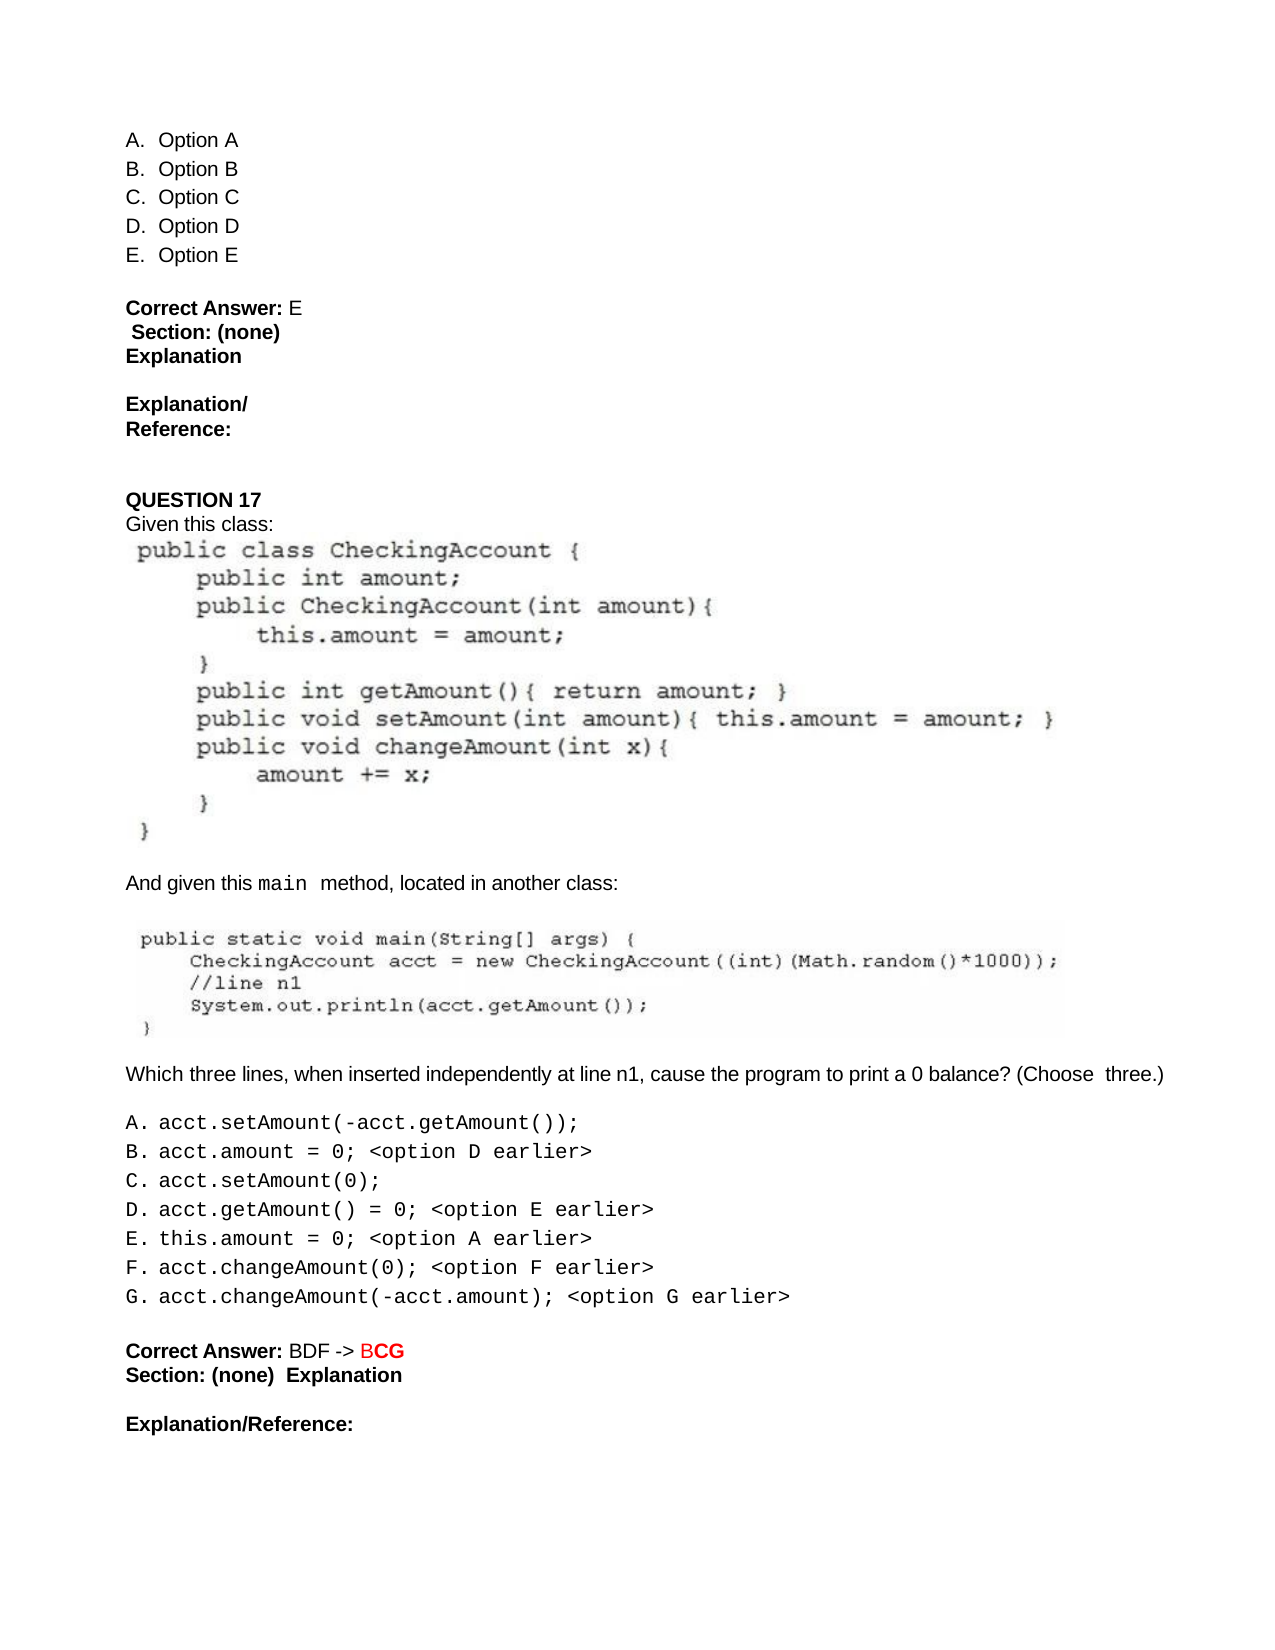

Option A
Option B
Option C
Option D
Option E

Correct Answer: E  Section: (none)  Explanation

Explanation/Reference:

QUESTION 17
Given this class:

And given this main method, located in another class:

Which three lines, when inserted independently at line n1, cause the program to print a 0 balance? (Choose  three.)

acct.setAmount(-acct.getAmount());
acct.amount = 0; <option D earlier>
acct.setAmount(0);
acct.getAmount() = 0; <option E earlier>
this.amount = 0; <option A earlier>
acct.changeAmount(0); <option F earlier>
acct.changeAmount(-acct.amount); <option G earlier>

Correct Answer: BDF -> BCG
Section: (none)  Explanation

Explanation/Reference: